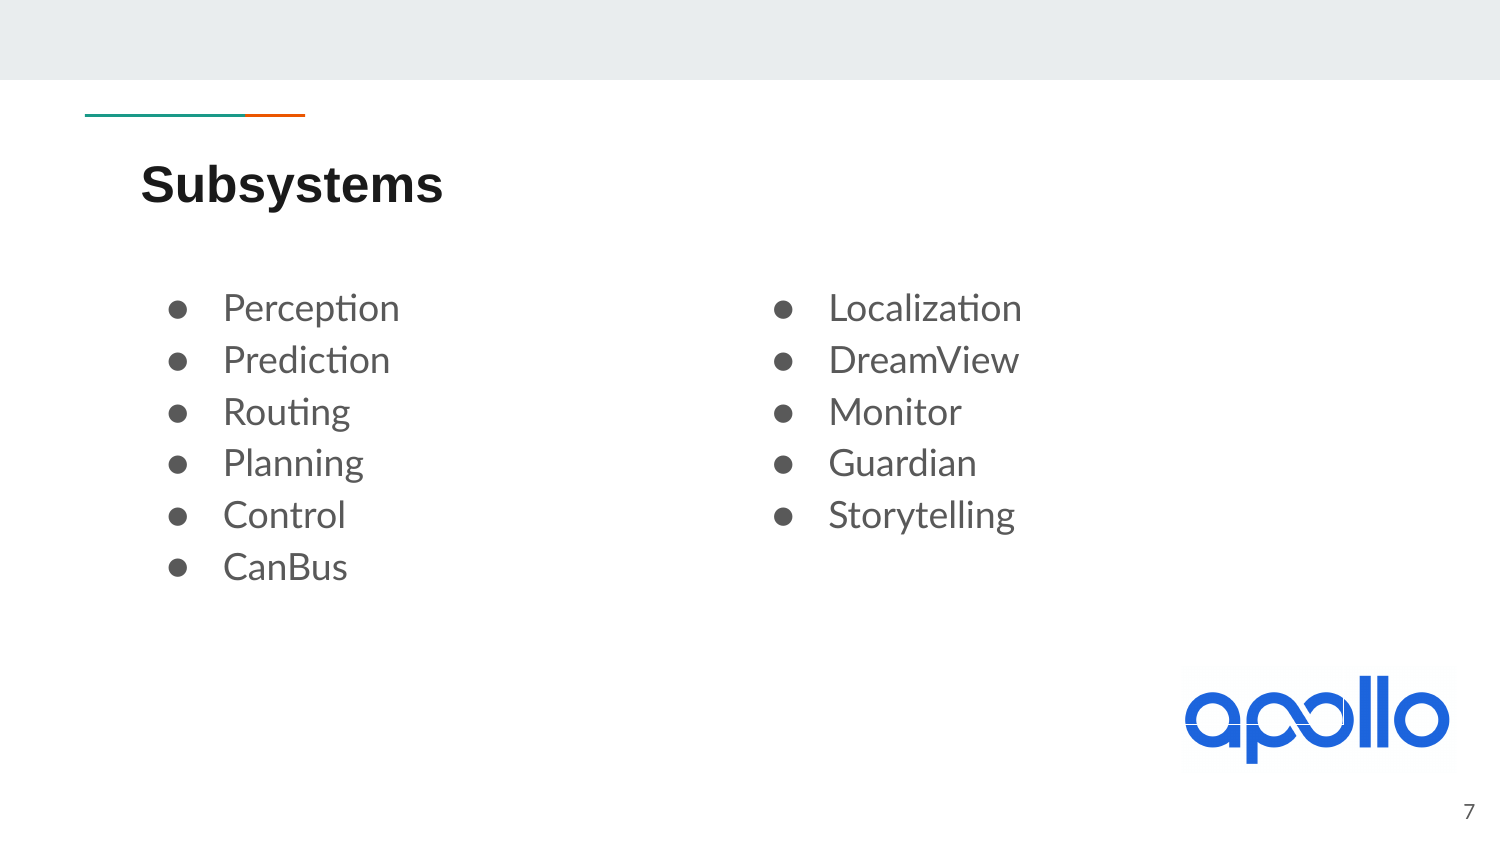

# Subsystems
| Perception Prediction Routing Planning Control CanBus | Localization DreamView Monitor Guardian Storytelling |
| --- | --- |
7